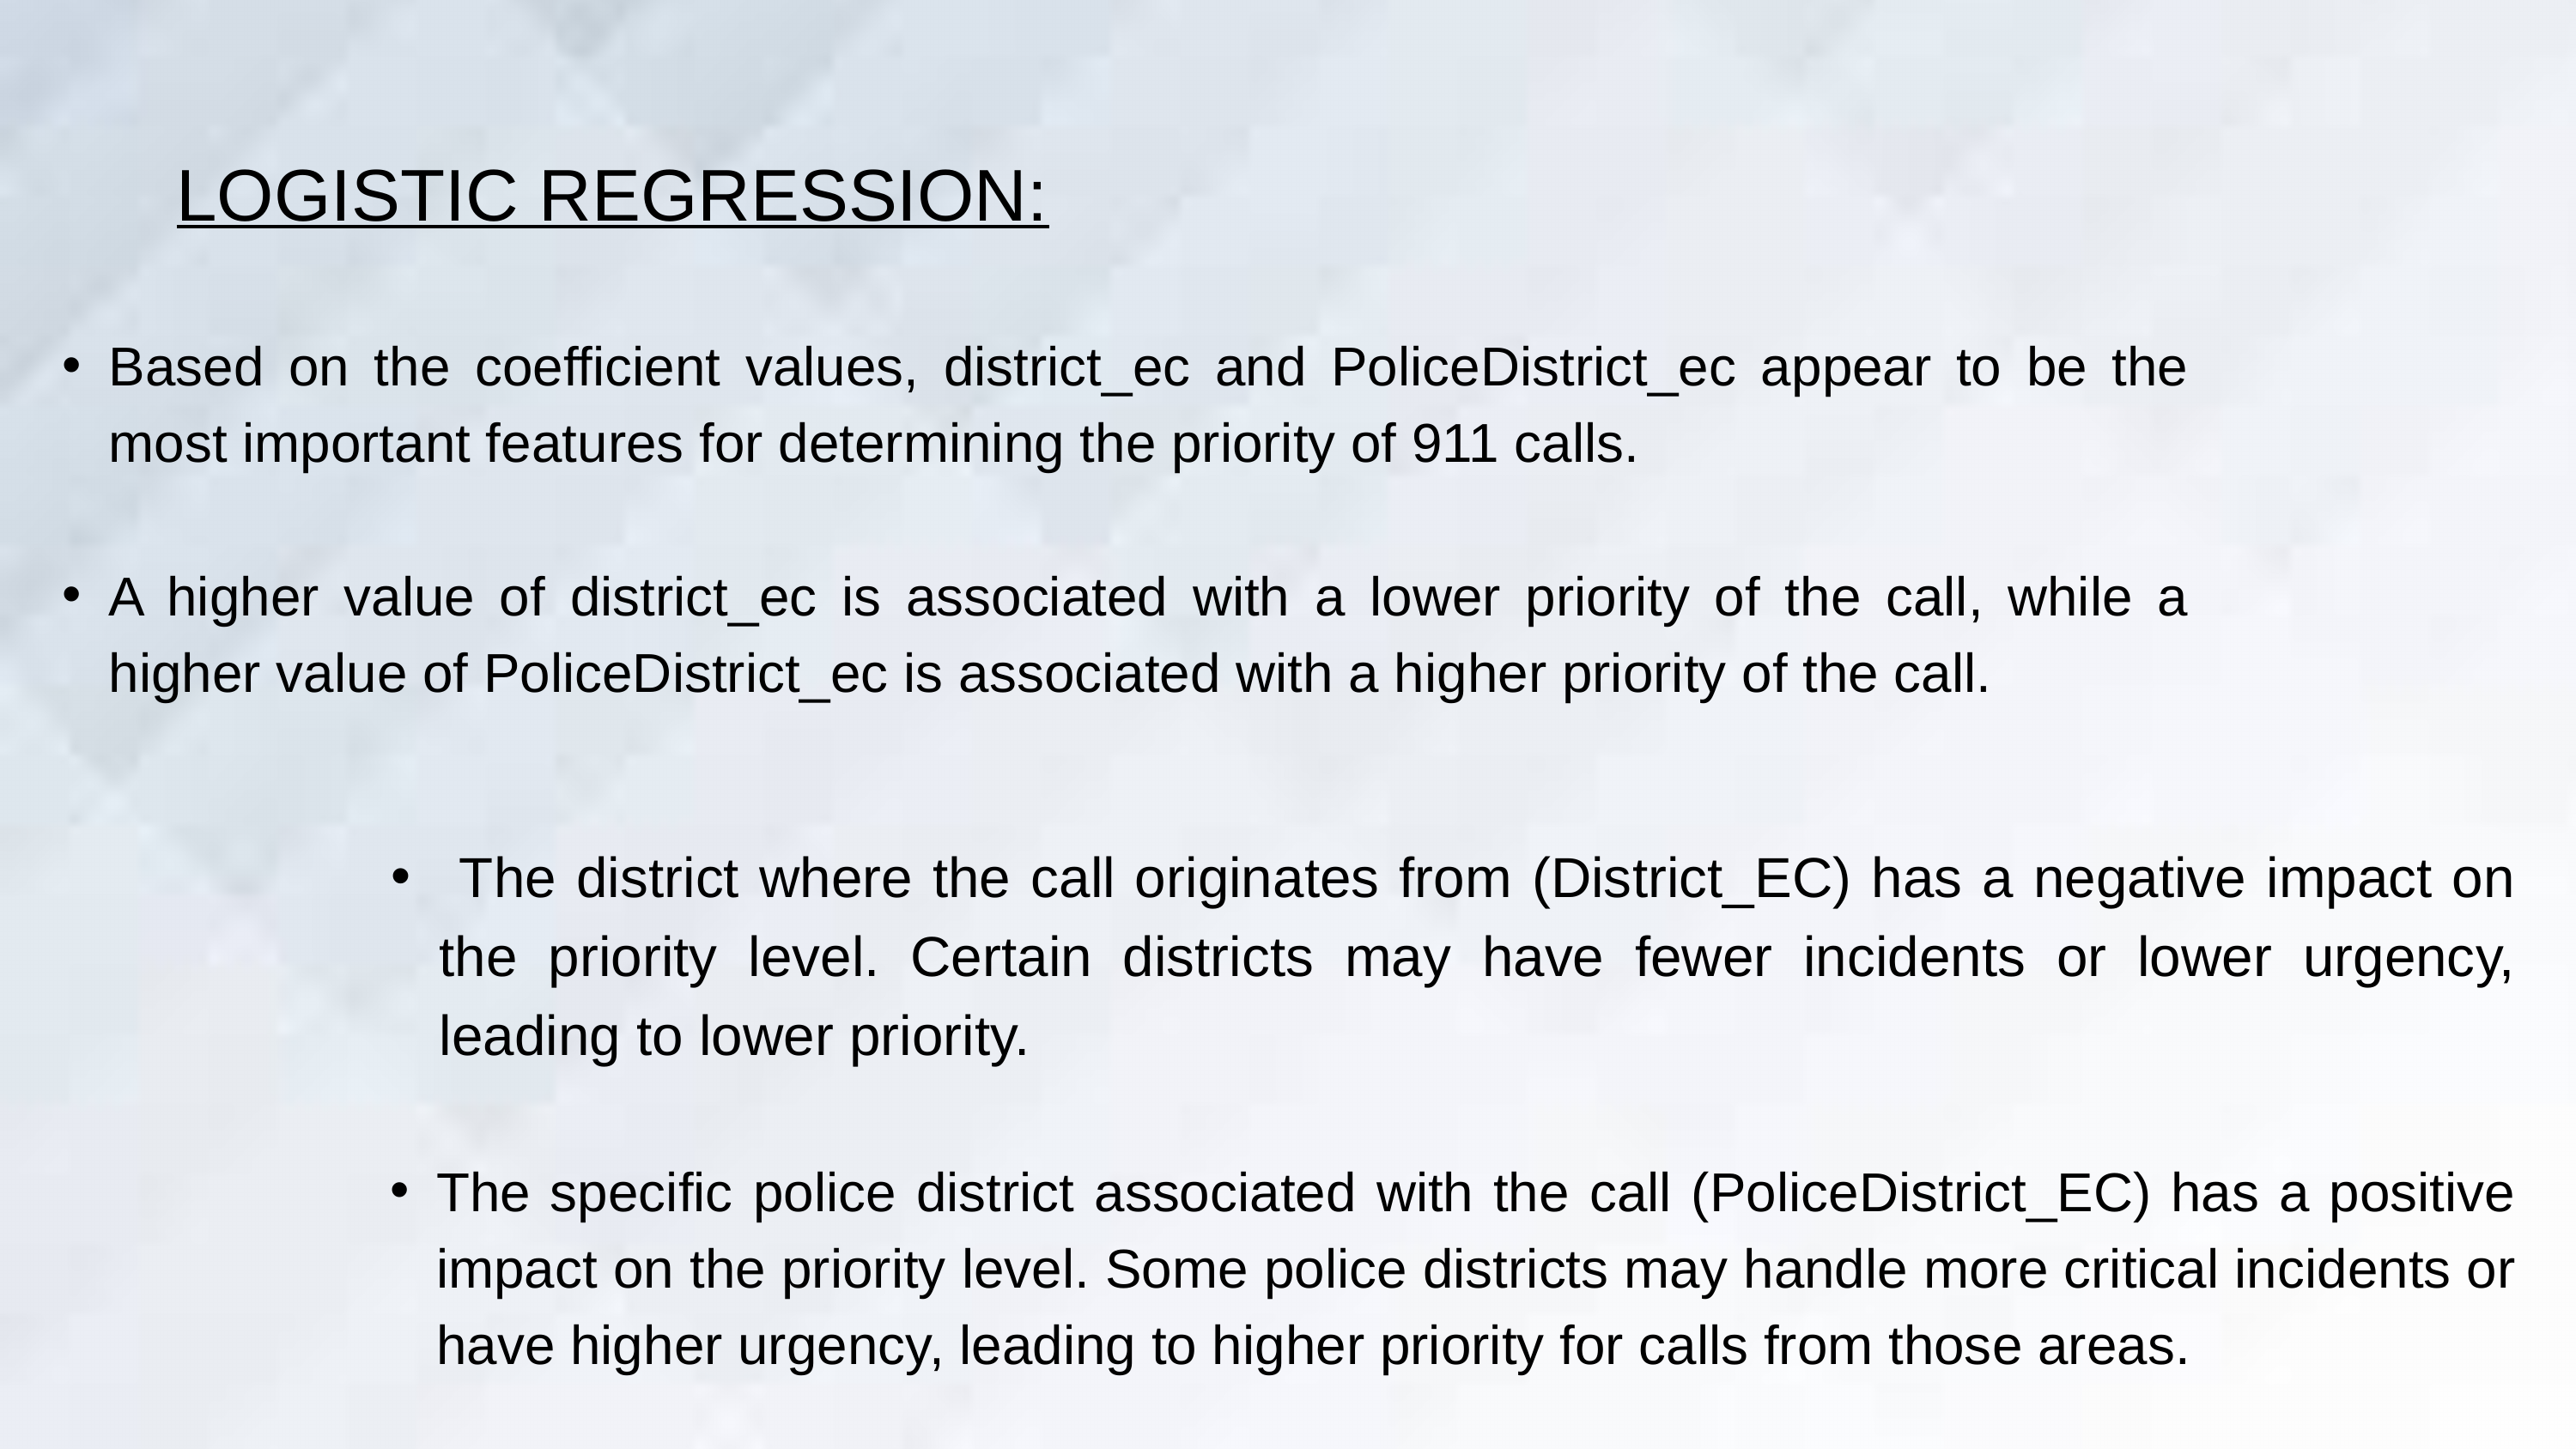

LOGISTIC REGRESSION:
Based on the coefficient values, district_ec and PoliceDistrict_ec appear to be the most important features for determining the priority of 911 calls.

A higher value of district_ec is associated with a lower priority of the call, while a higher value of PoliceDistrict_ec is associated with a higher priority of the call.

 The district where the call originates from (District_EC) has a negative impact on the priority level. Certain districts may have fewer incidents or lower urgency, leading to lower priority.

The specific police district associated with the call (PoliceDistrict_EC) has a positive impact on the priority level. Some police districts may handle more critical incidents or have higher urgency, leading to higher priority for calls from those areas.